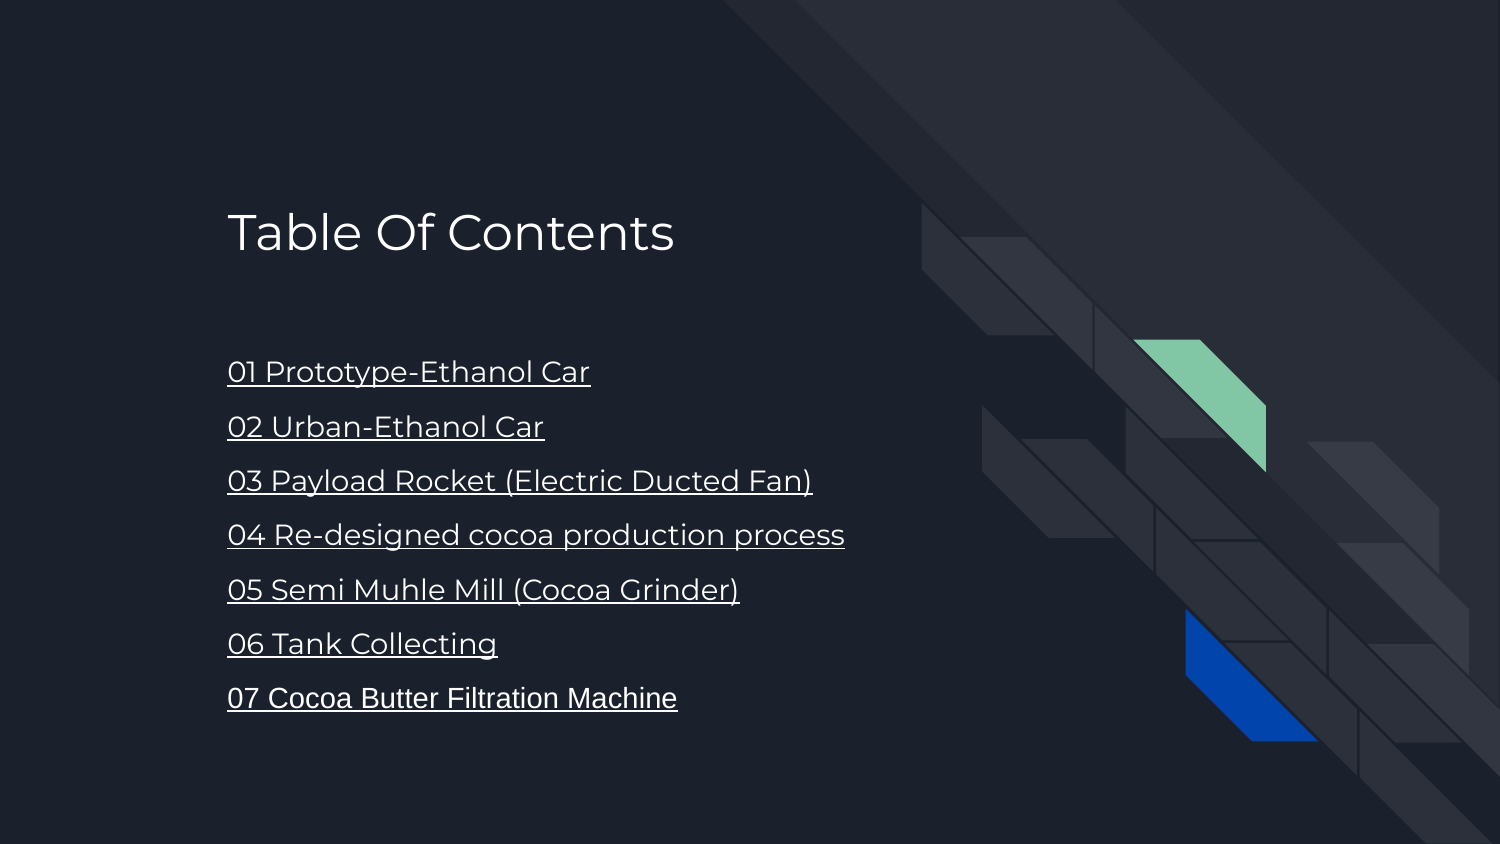

Table Of Contents
01 Prototype-Ethanol Car
02 Urban-Ethanol Car
03 Payload Rocket (Electric Ducted Fan)
04 Re-designed cocoa production process
05 Semi Muhle Mill (Cocoa Grinder)
06 Tank Collecting
07 Cocoa Butter Filtration Machine